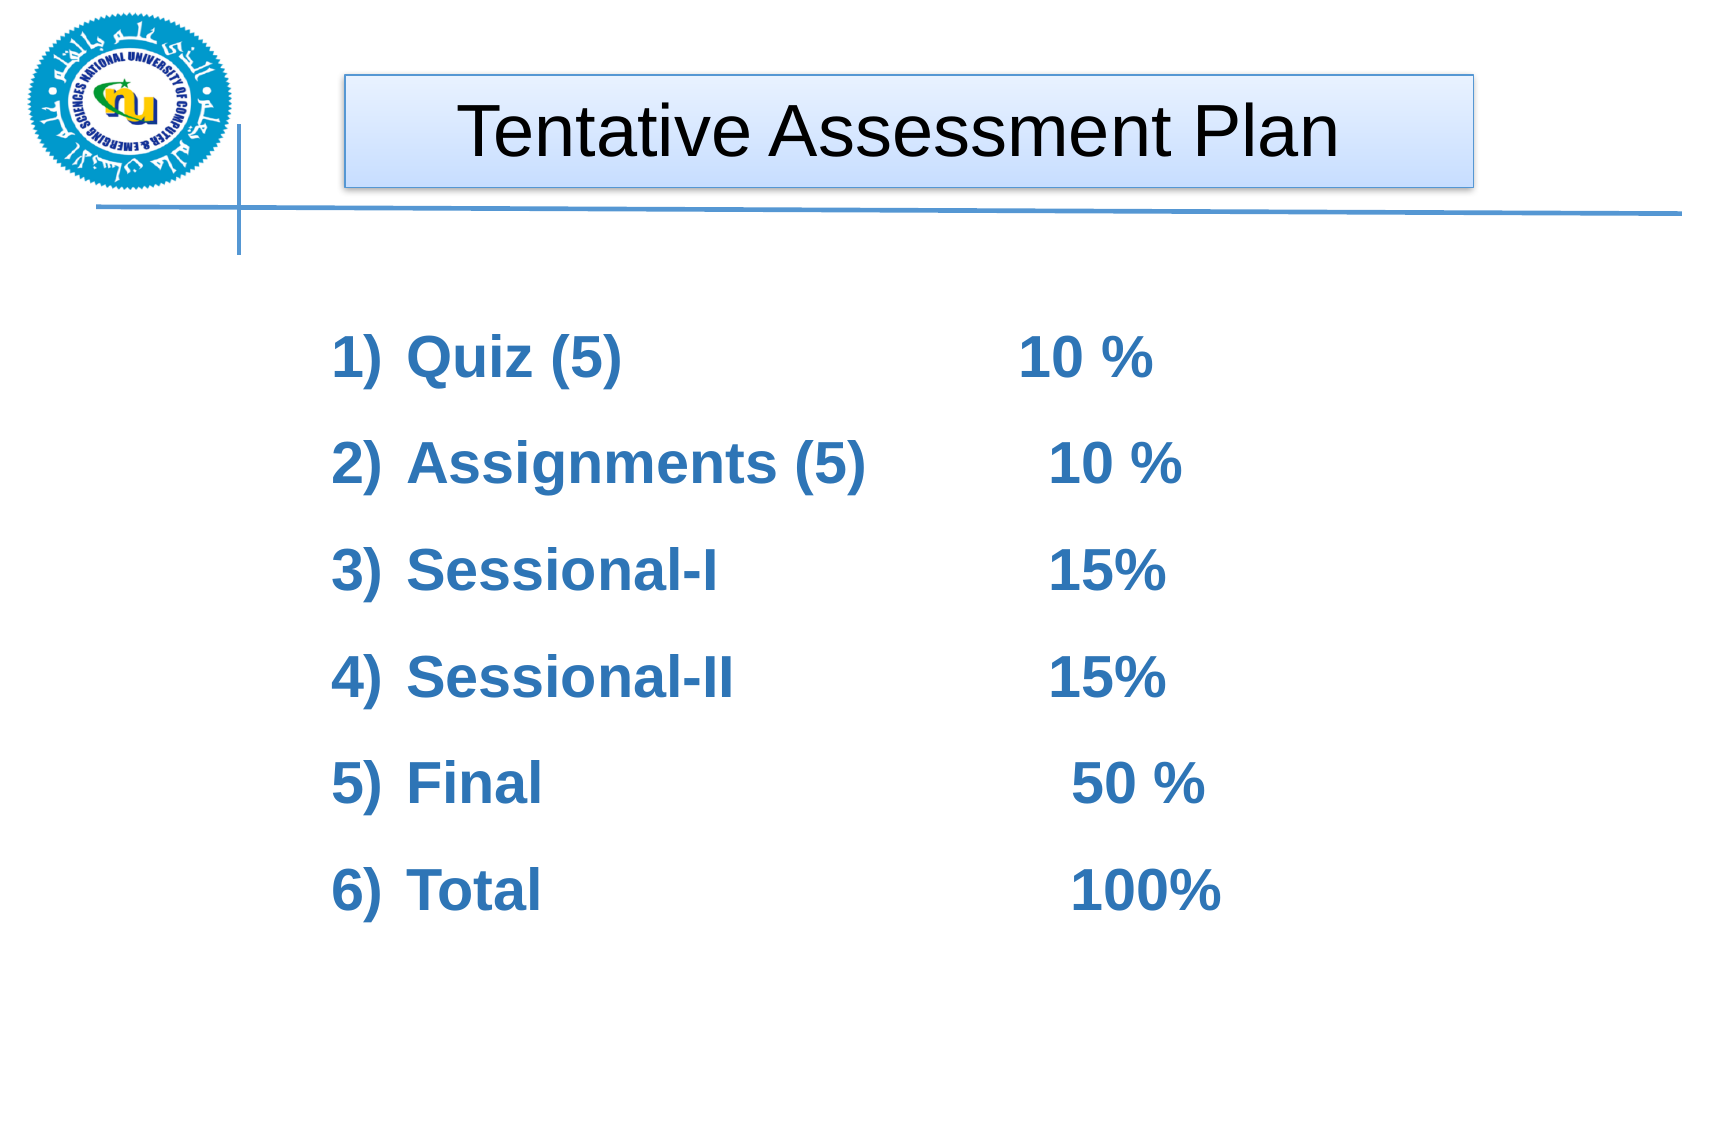

Tentative Assessment Plan
Quiz (5)                        10 %
Assignments (5)           10 %
Sessional-I                    15%
Sessional-II                   15%
Final                                50 %
Total                                100%